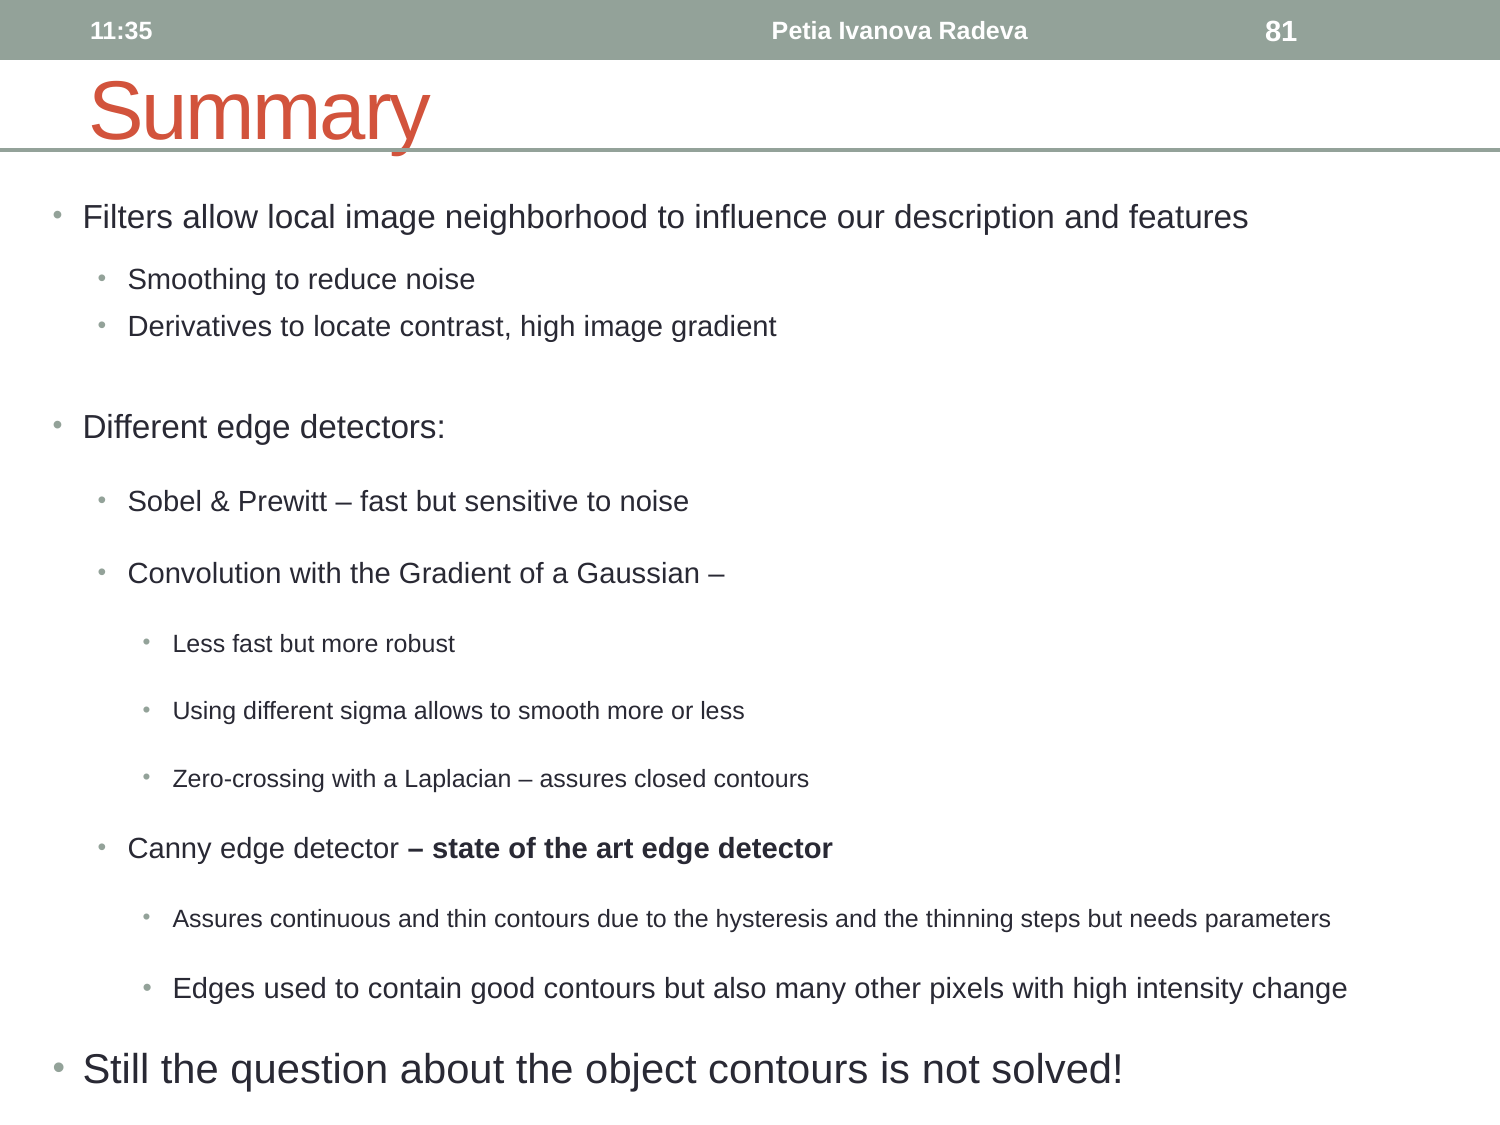

11:35
Petia Ivanova Radeva
81
# Summary
Filters allow local image neighborhood to influence our description and features
Smoothing to reduce noise
Derivatives to locate contrast, high image gradient

Different edge detectors:
Sobel & Prewitt – fast but sensitive to noise
Convolution with the Gradient of a Gaussian –
Less fast but more robust
Using different sigma allows to smooth more or less
Zero-crossing with a Laplacian – assures closed contours
Canny edge detector – state of the art edge detector
Assures continuous and thin contours due to the hysteresis and the thinning steps but needs parameters
Edges used to contain good contours but also many other pixels with high intensity change
Still the question about the object contours is not solved!